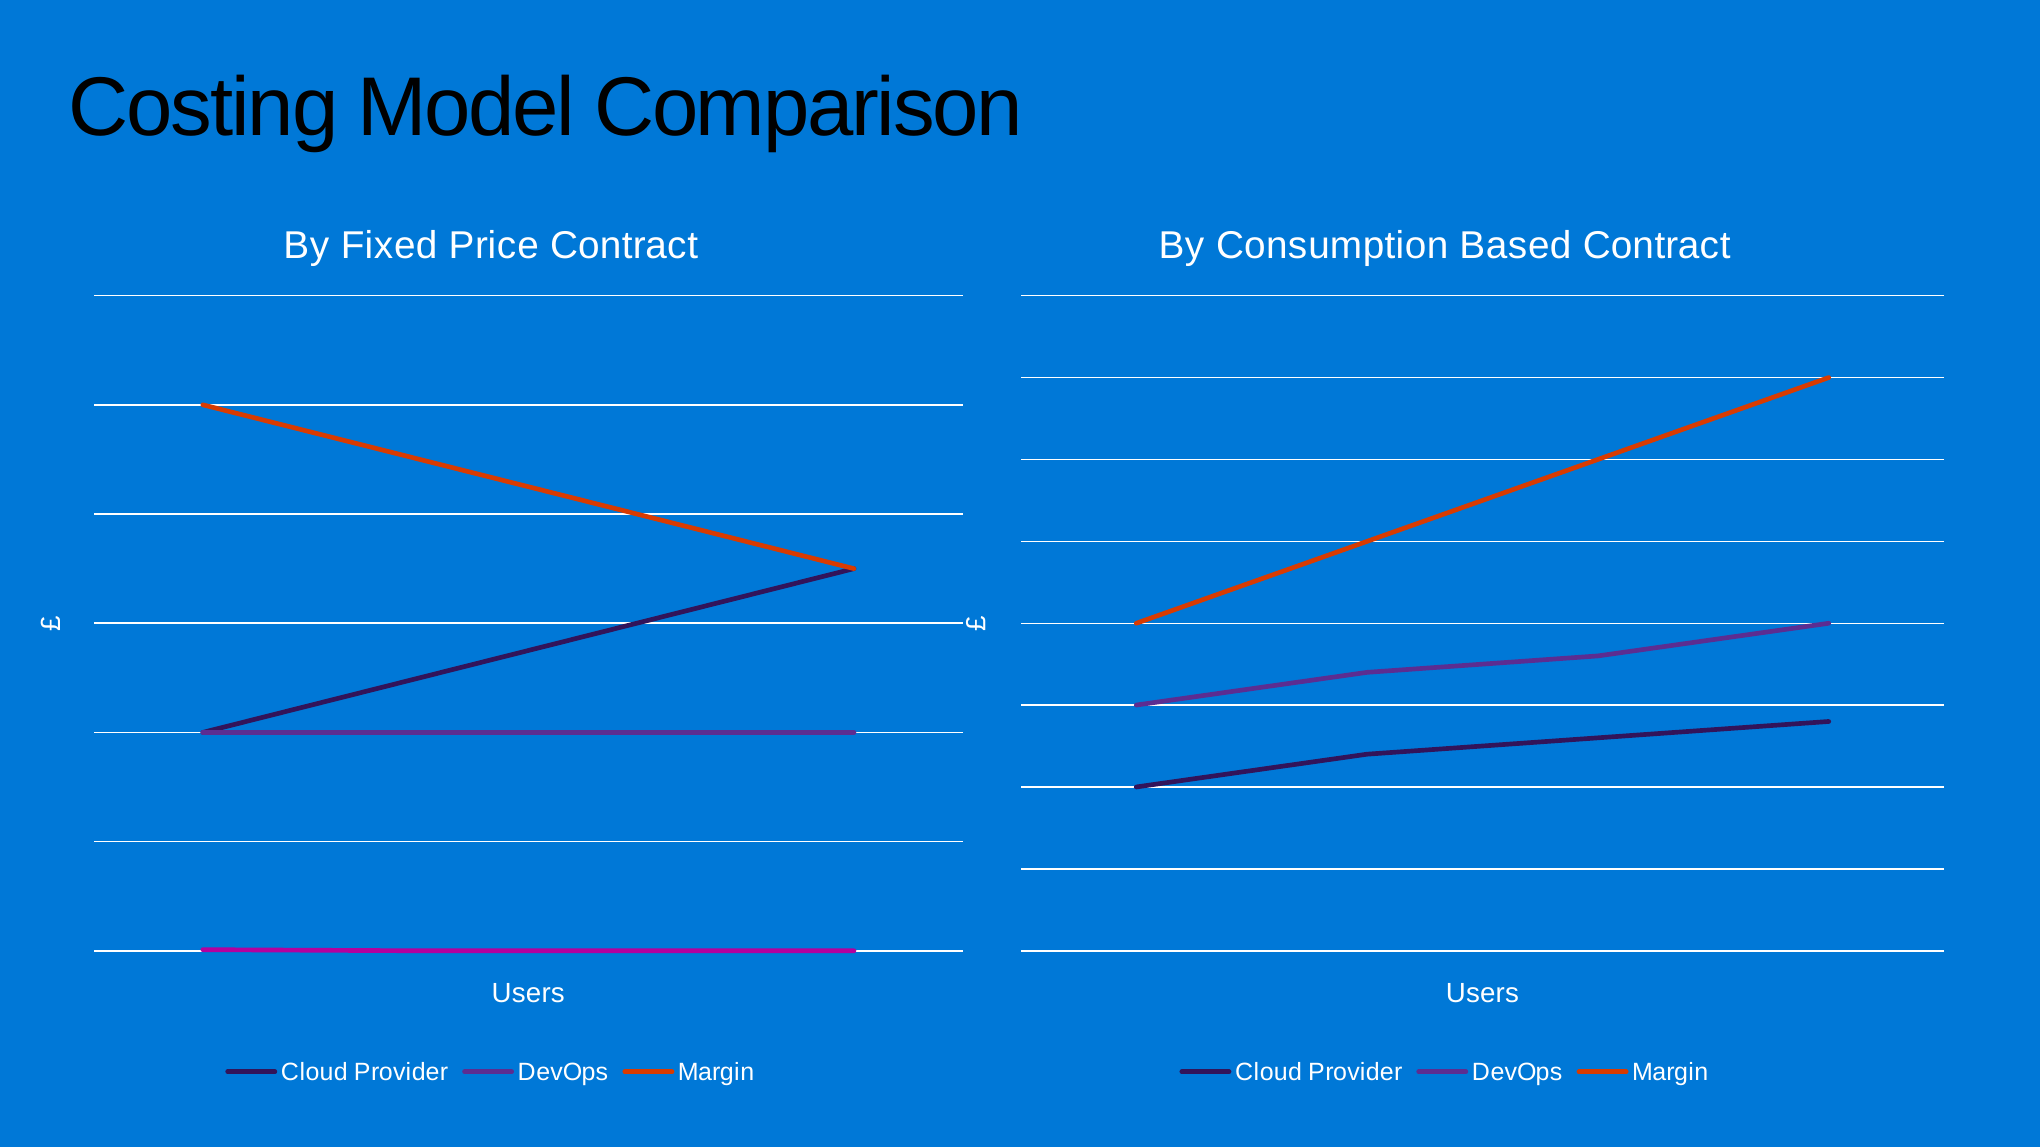

# Costing Model Comparison

[unsupported chart]

### Chart: By Consumption Based Contract

| Category | Cloud Provider | DevOps | Margin |
|---|---|---|---|
| Jan | 100.0 | 150.0 | 200.0 |
| Feb | 120.0 | 170.0 | 250.0 |
| Mar | 130.0 | 180.0 | 300.0 |
| Apr | 140.0 | 200.0 | 350.0 |